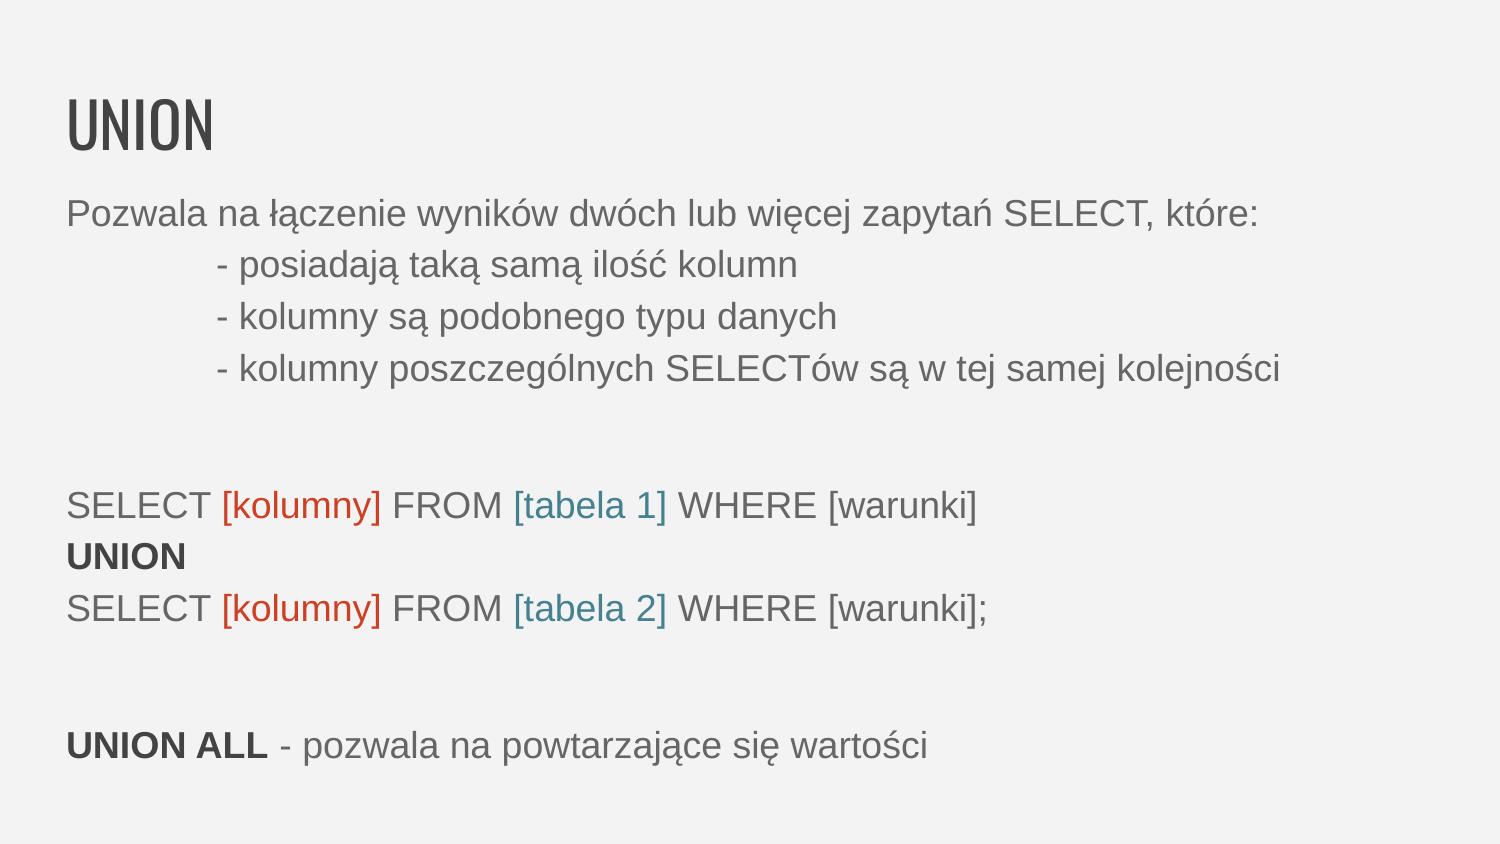

# UNION
Pozwala na łączenie wyników dwóch lub więcej zapytań SELECT, które:
	- posiadają taką samą ilość kolumn
	- kolumny są podobnego typu danych
	- kolumny poszczególnych SELECTów są w tej samej kolejności
SELECT [kolumny] FROM [tabela 1] WHERE [warunki]
UNION
SELECT [kolumny] FROM [tabela 2] WHERE [warunki];
UNION ALL - pozwala na powtarzające się wartości